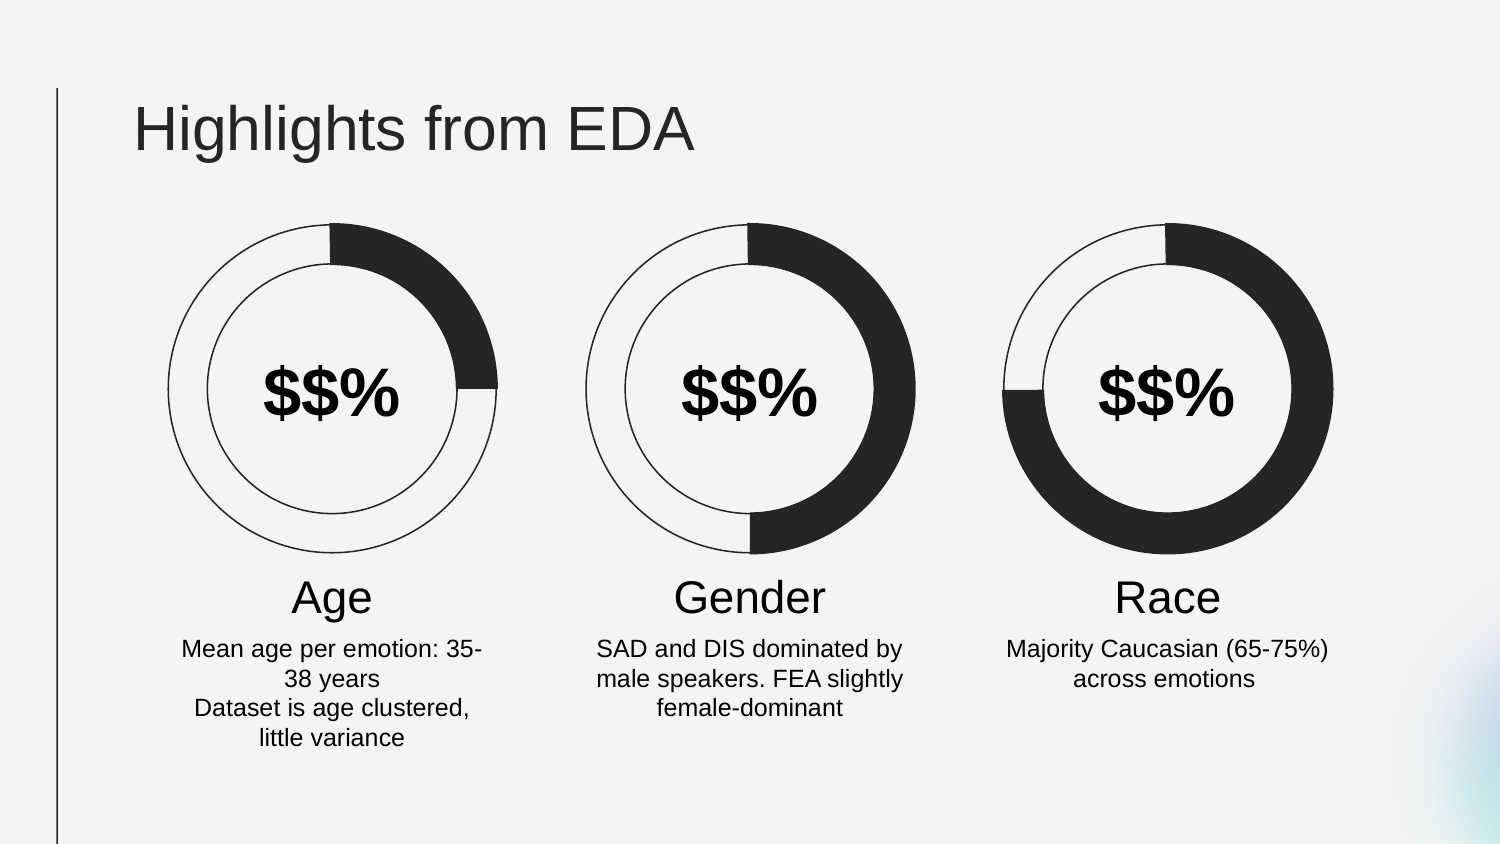

# Highlights from EDA

$$%
$$%
$$%
Age
Gender
Race
Mean age per emotion: 35-38 years
Dataset is age clustered, little variance
SAD and DIS dominated by male speakers. FEA slightly female-dominant
Majority Caucasian (65-75%) across emotions